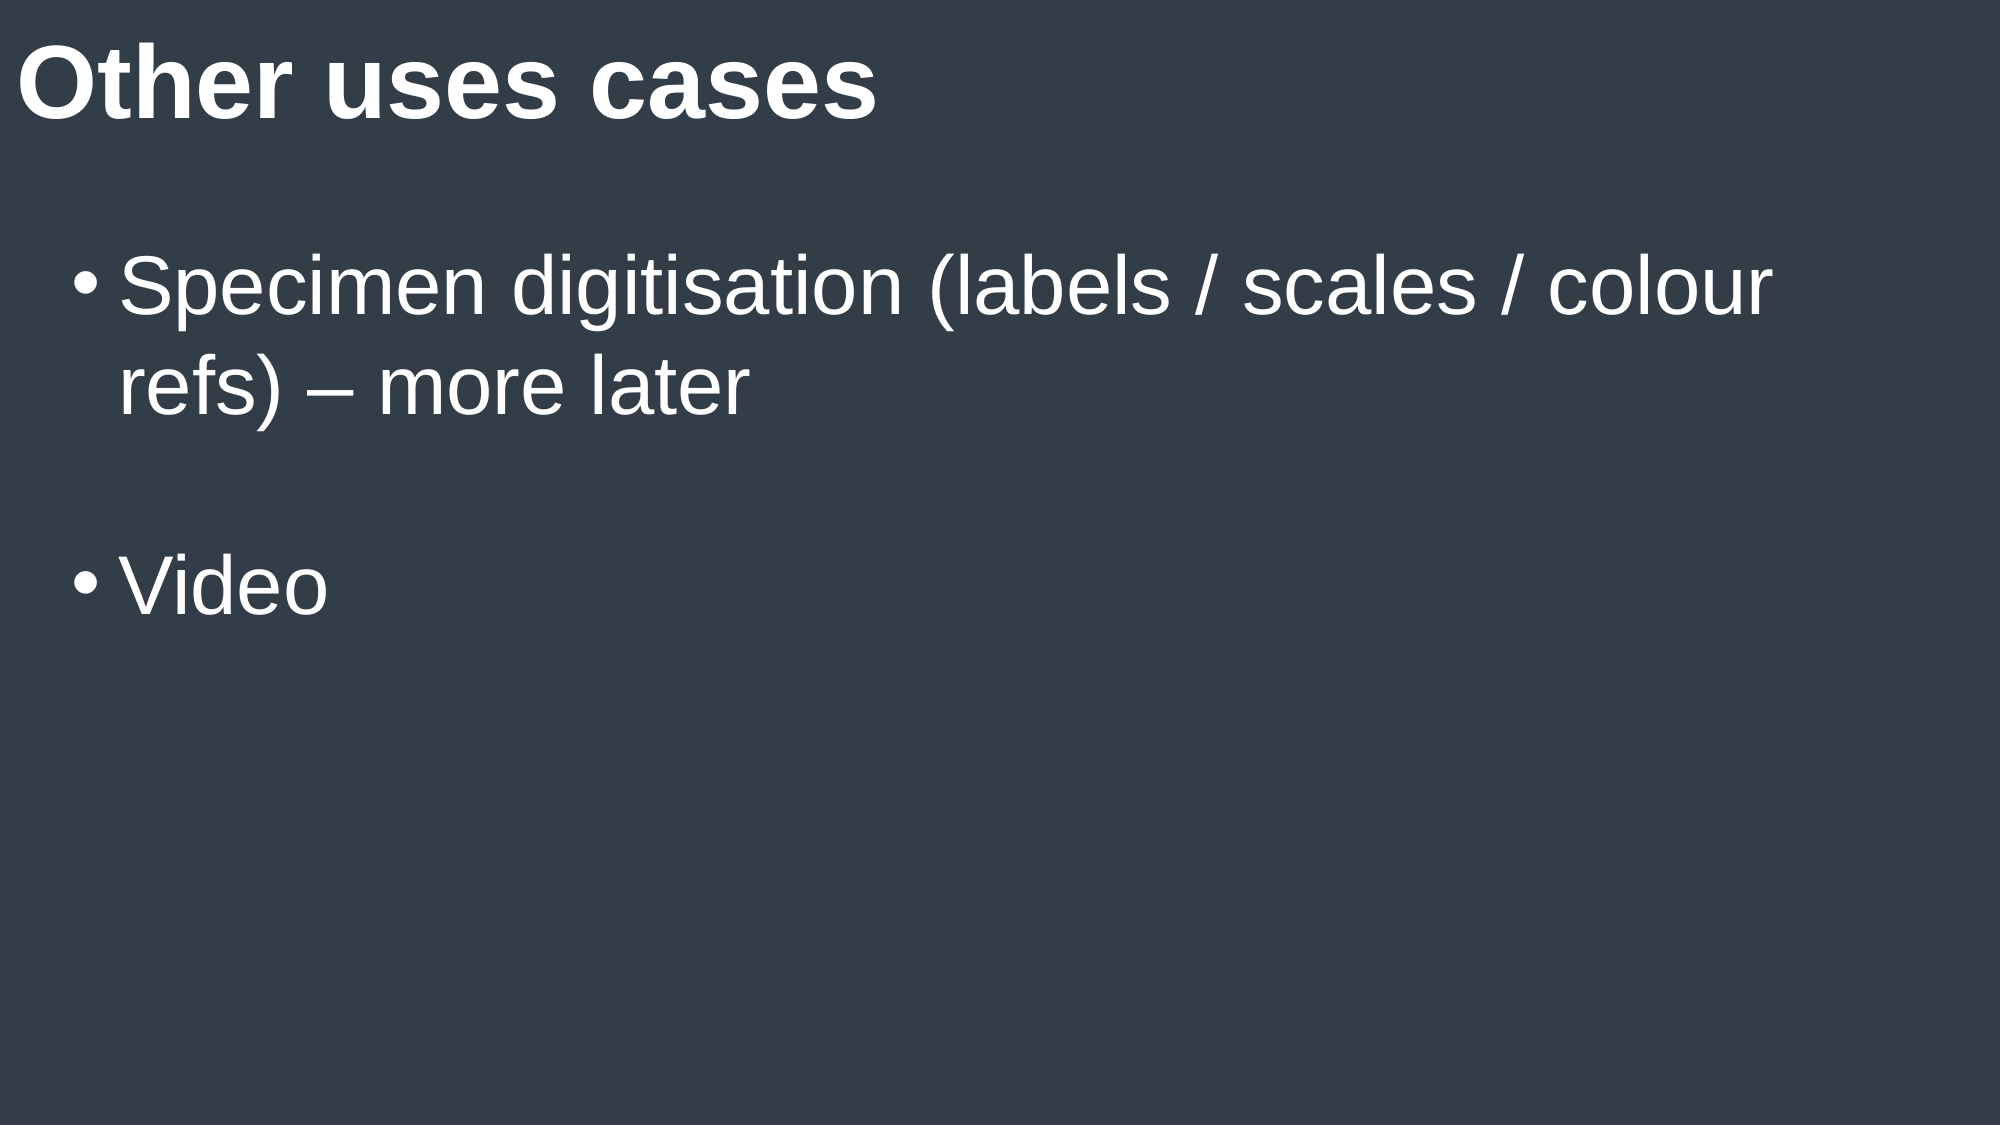

# Other uses cases
Specimen digitisation (labels / scales / colour refs) – more later

Video